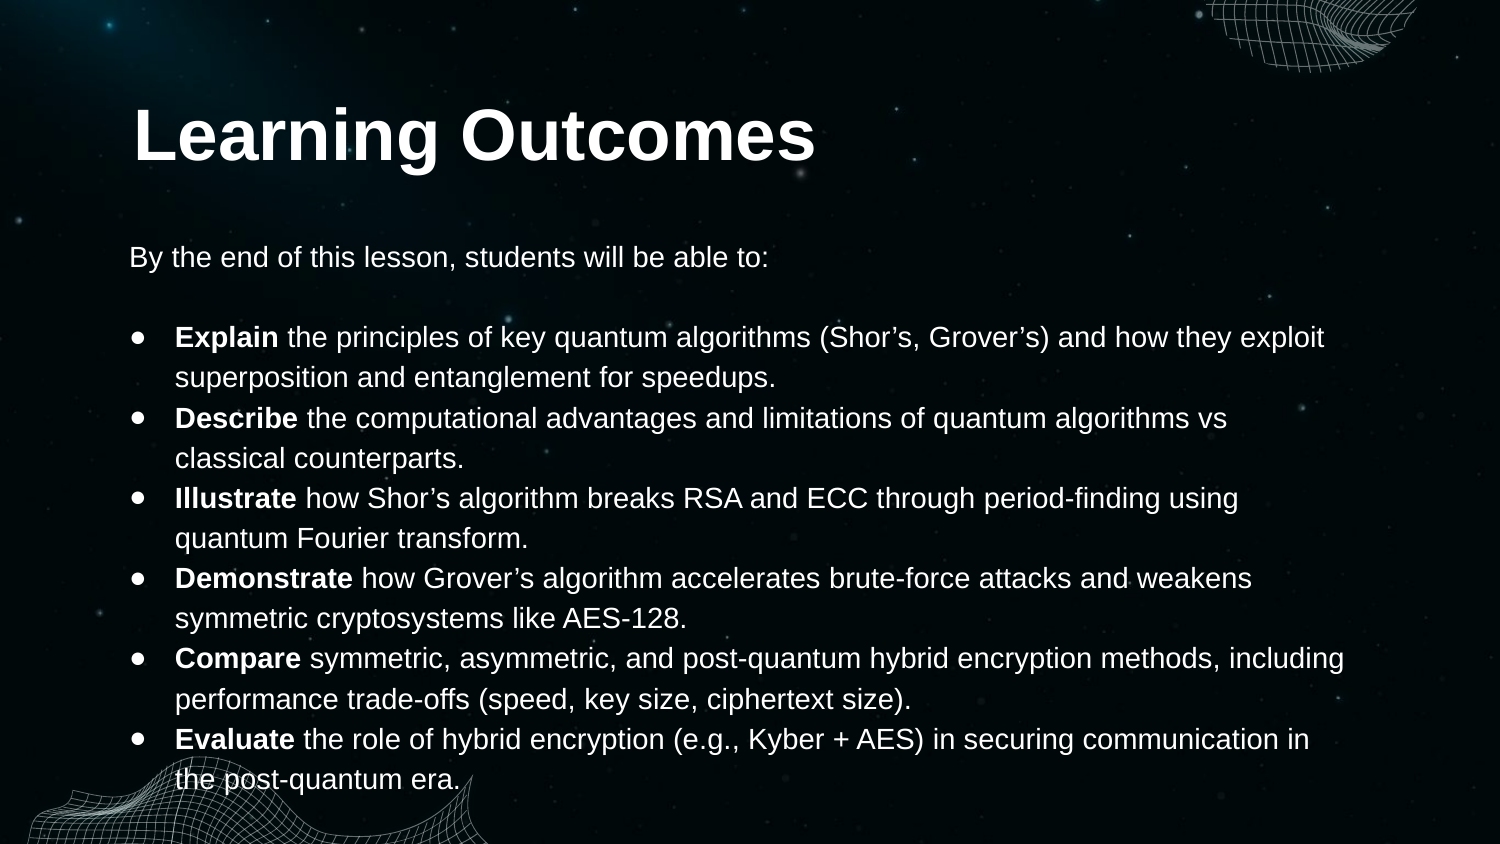

# Learning Outcomes
By the end of this lesson, students will be able to:

Explain the principles of key quantum algorithms (Shor’s, Grover’s) and how they exploit superposition and entanglement for speedups.
Describe the computational advantages and limitations of quantum algorithms vs classical counterparts.
Illustrate how Shor’s algorithm breaks RSA and ECC through period-finding using quantum Fourier transform.
Demonstrate how Grover’s algorithm accelerates brute-force attacks and weakens symmetric cryptosystems like AES-128.
Compare symmetric, asymmetric, and post-quantum hybrid encryption methods, including performance trade-offs (speed, key size, ciphertext size).
Evaluate the role of hybrid encryption (e.g., Kyber + AES) in securing communication in the post-quantum era.